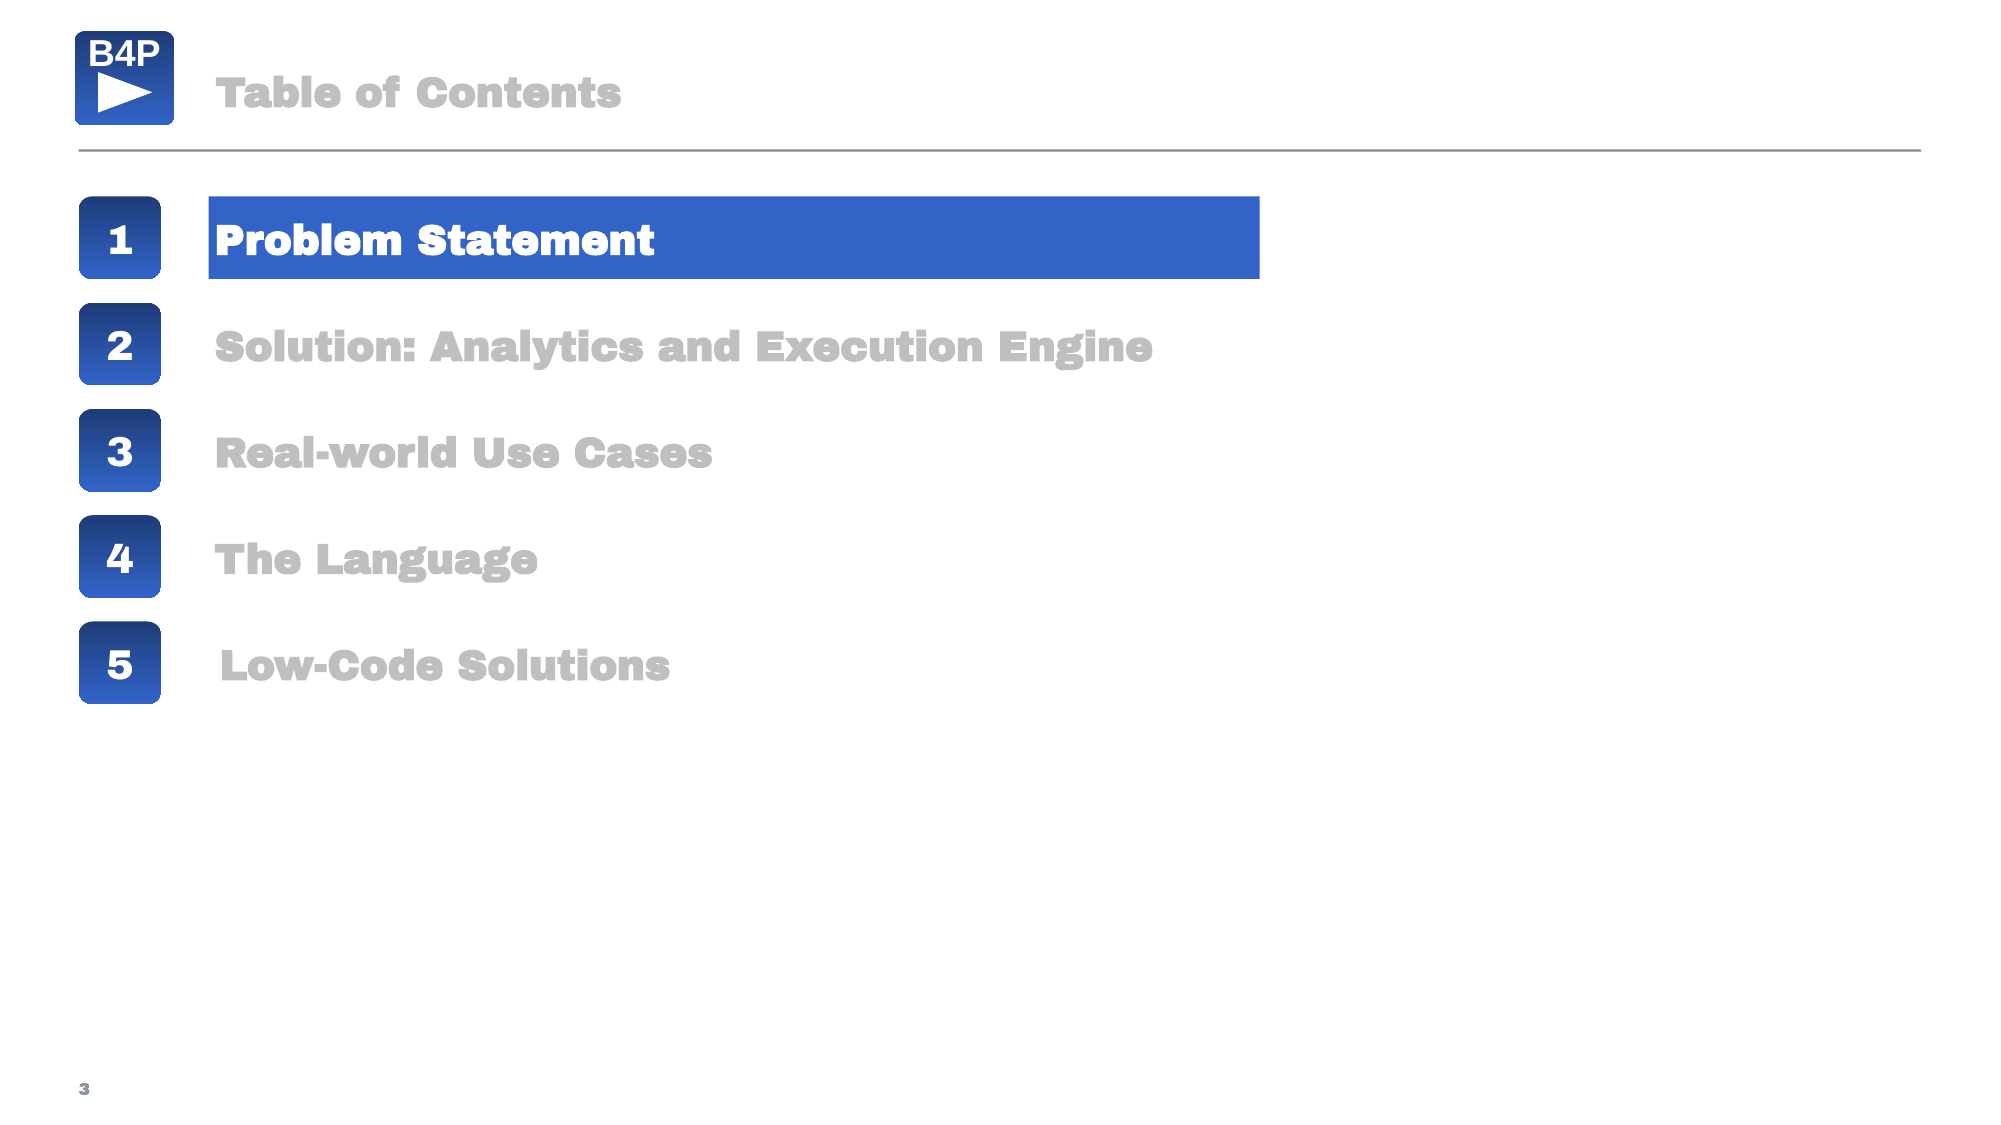

B4P

Table of Contents
1
Problem Statement
2
Solution: Analytics and Execution Engine
3
Real-world Use Cases
4
The Language
5
Low-Code Solutions